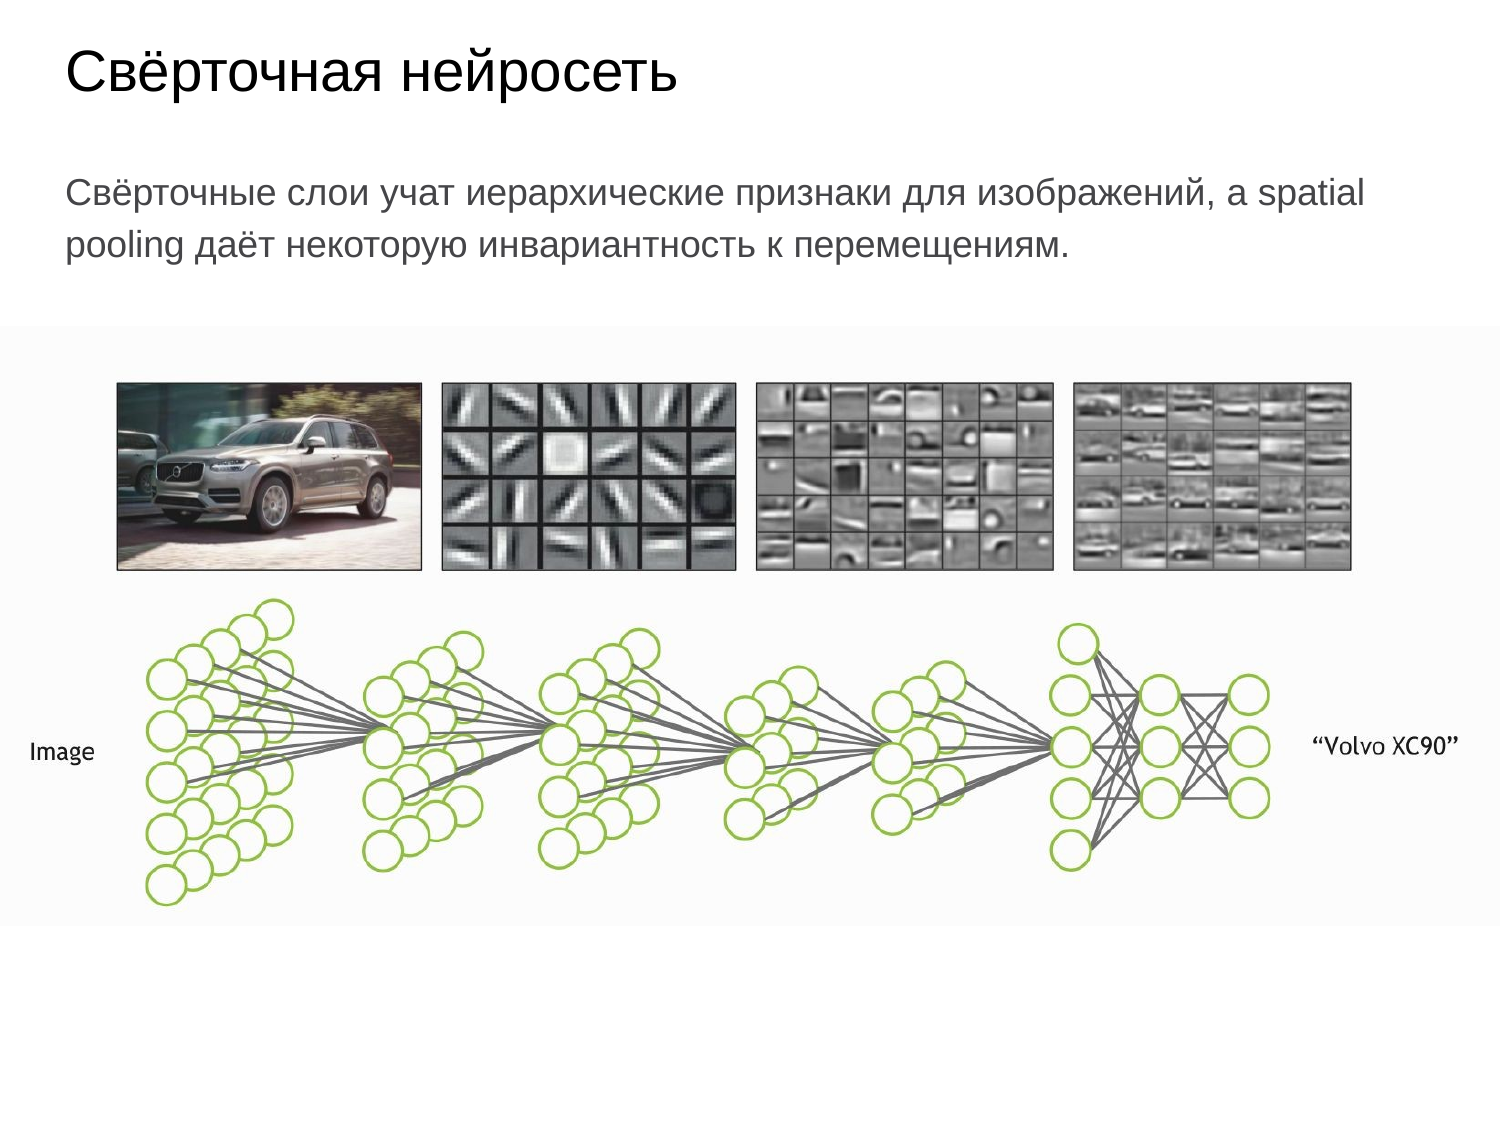

Свёрточная нейросеть
Свёрточные слои учат иерархические признаки для изображений, а spatial  pooling даёт некоторую инвариантность к перемещениям.